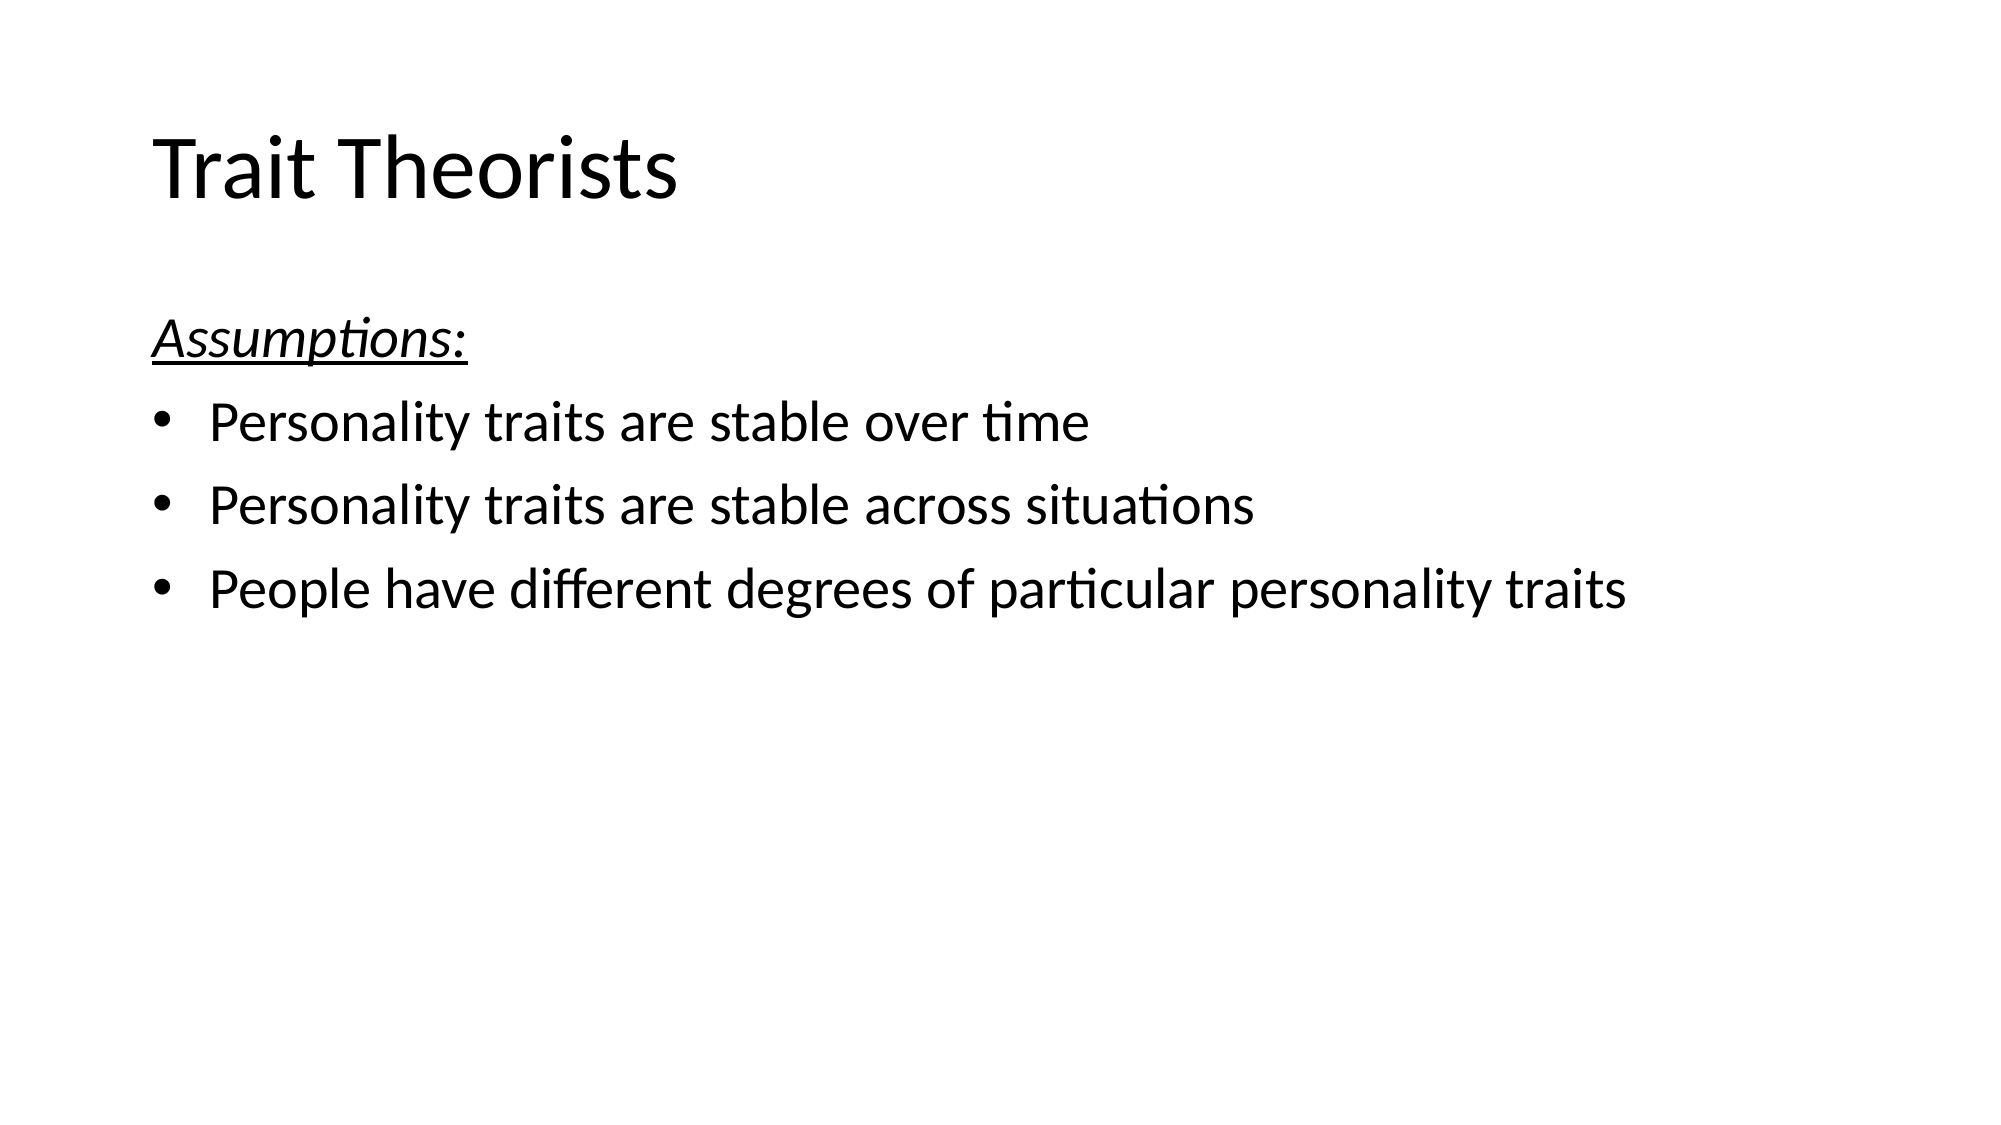

# Trait Theorists
Assumptions:
Personality traits are stable over time
Personality traits are stable across situations
People have different degrees of particular personality traits